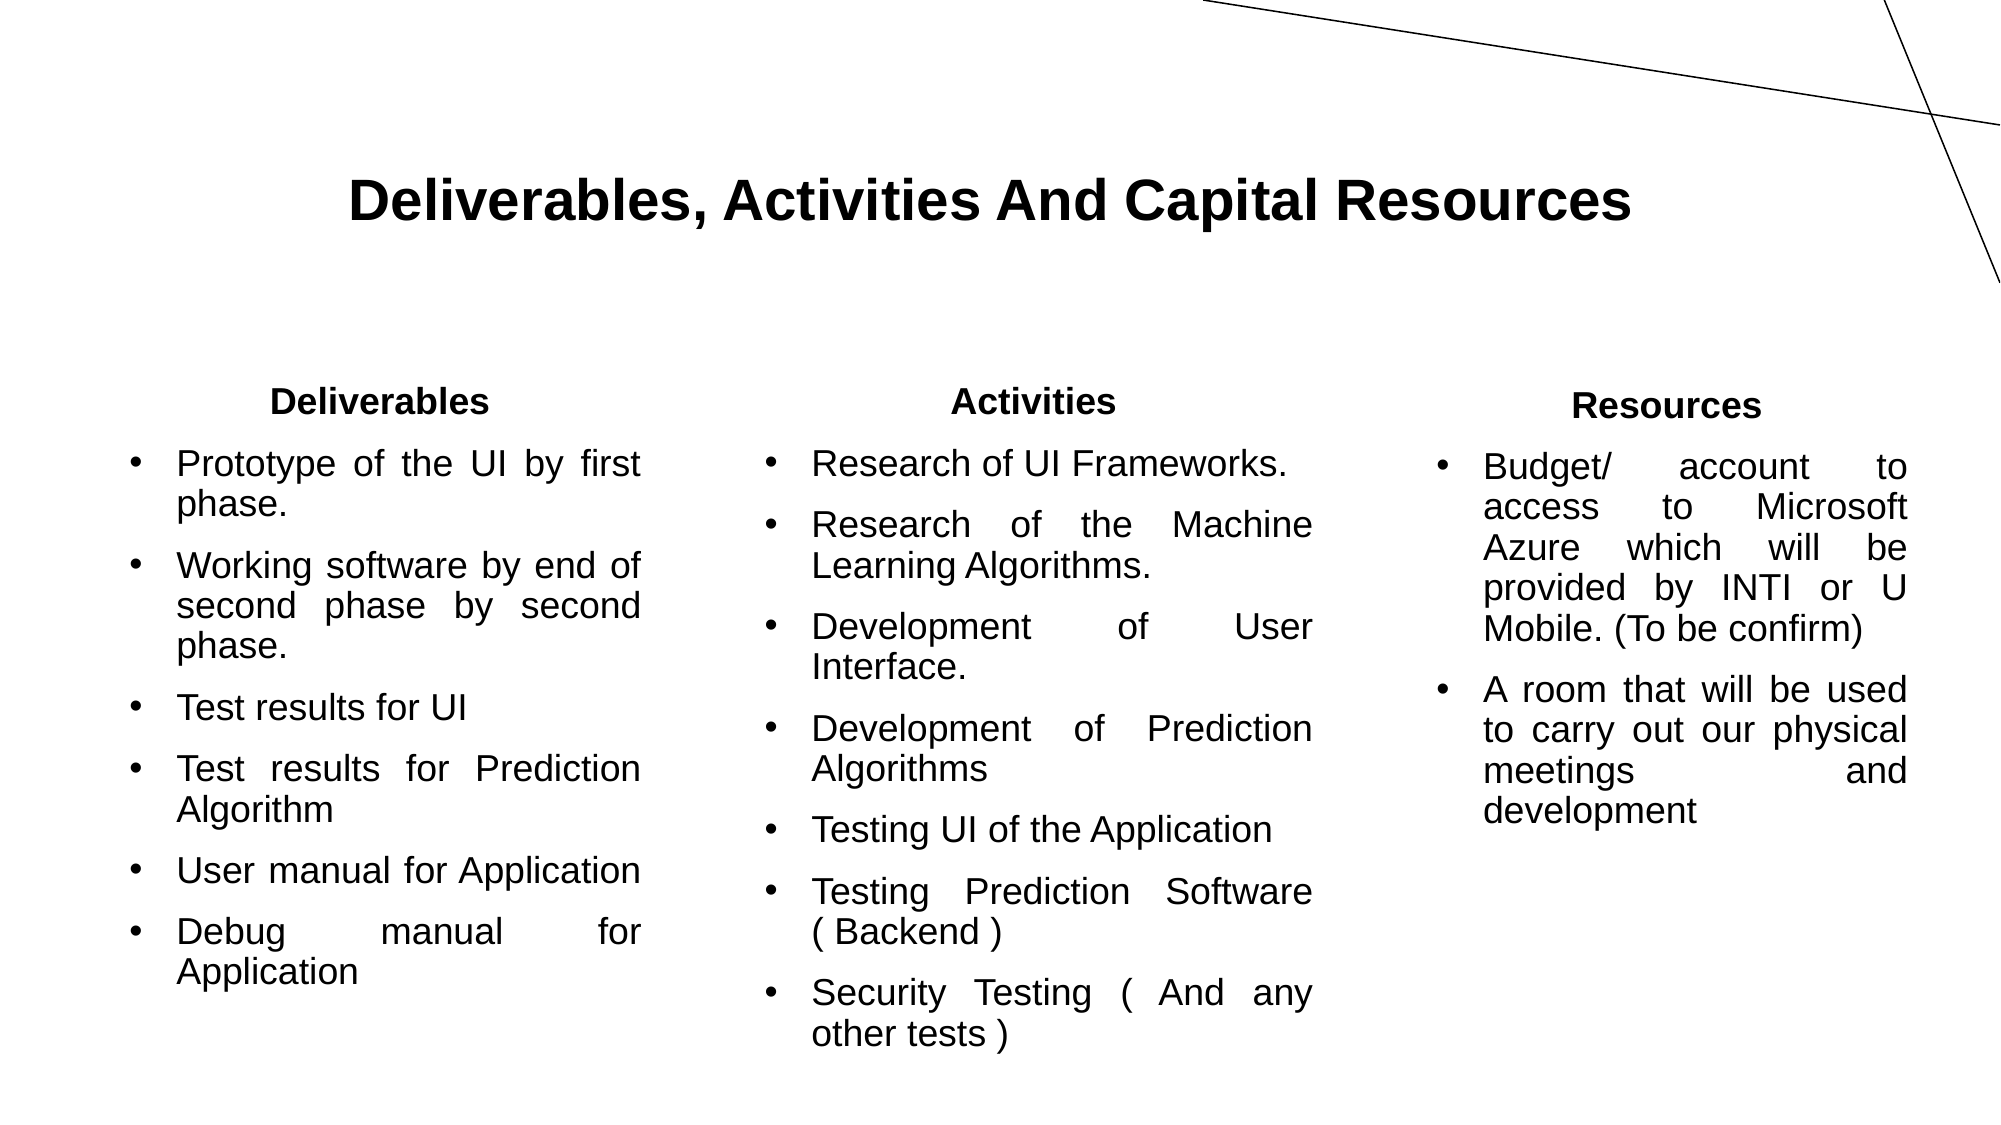

# Deliverables, Activities And Capital Resources
Deliverables
Prototype of the UI by first phase.
Working software by end of second phase by second phase.
Test results for UI
Test results for Prediction Algorithm
User manual for Application
Debug manual for Application
Activities
Research of UI Frameworks.
Research of the Machine Learning Algorithms.
Development of User Interface.
Development of Prediction Algorithms
Testing UI of the Application
Testing Prediction Software ( Backend )
Security Testing ( And any other tests )

Resources
Budget/ account to access to Microsoft Azure which will be provided by INTI or U Mobile. (To be confirm)
A room that will be used to carry out our physical meetings and development